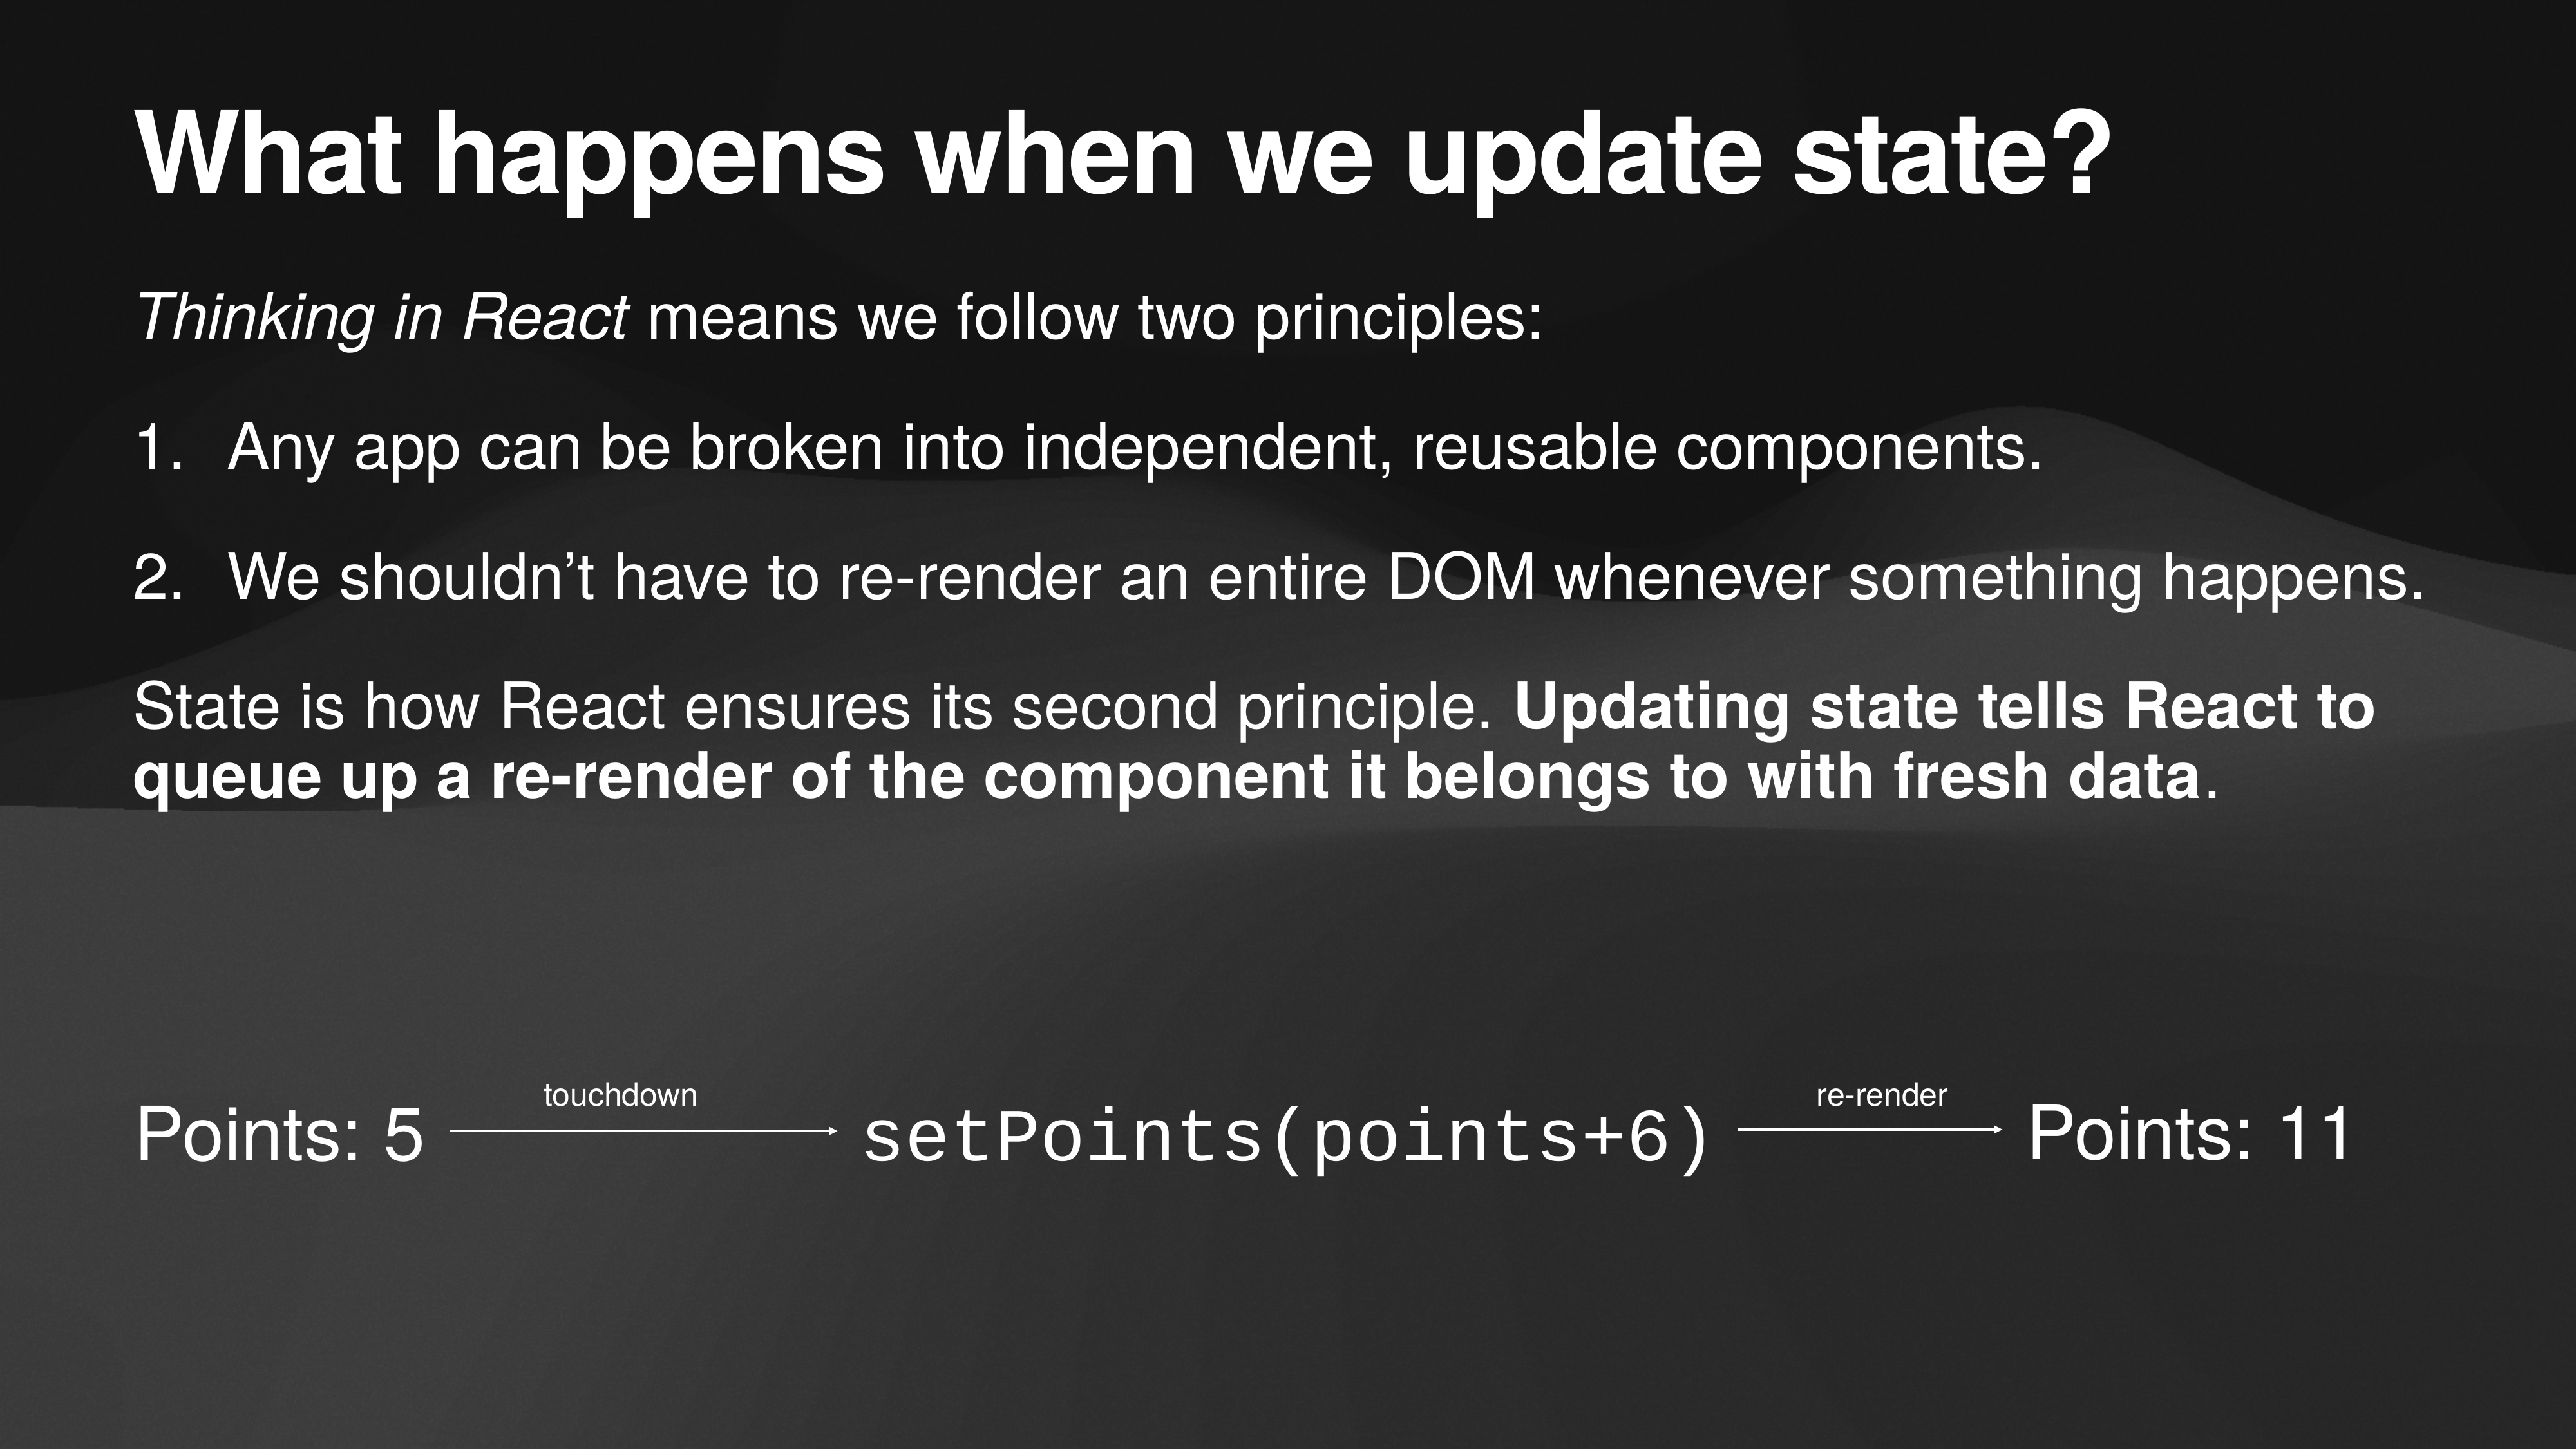

# What happens when we update state?
Thinking in React means we follow two principles:
Any app can be broken into independent, reusable components.
We shouldn’t have to re-render an entire DOM whenever something happens.
State is how React ensures its second principle. Updating state tells React to queue up a re-render of the component it belongs to with fresh data.
touchdown
re-render
Points: 11
Points: 5
setPoints(points+6)